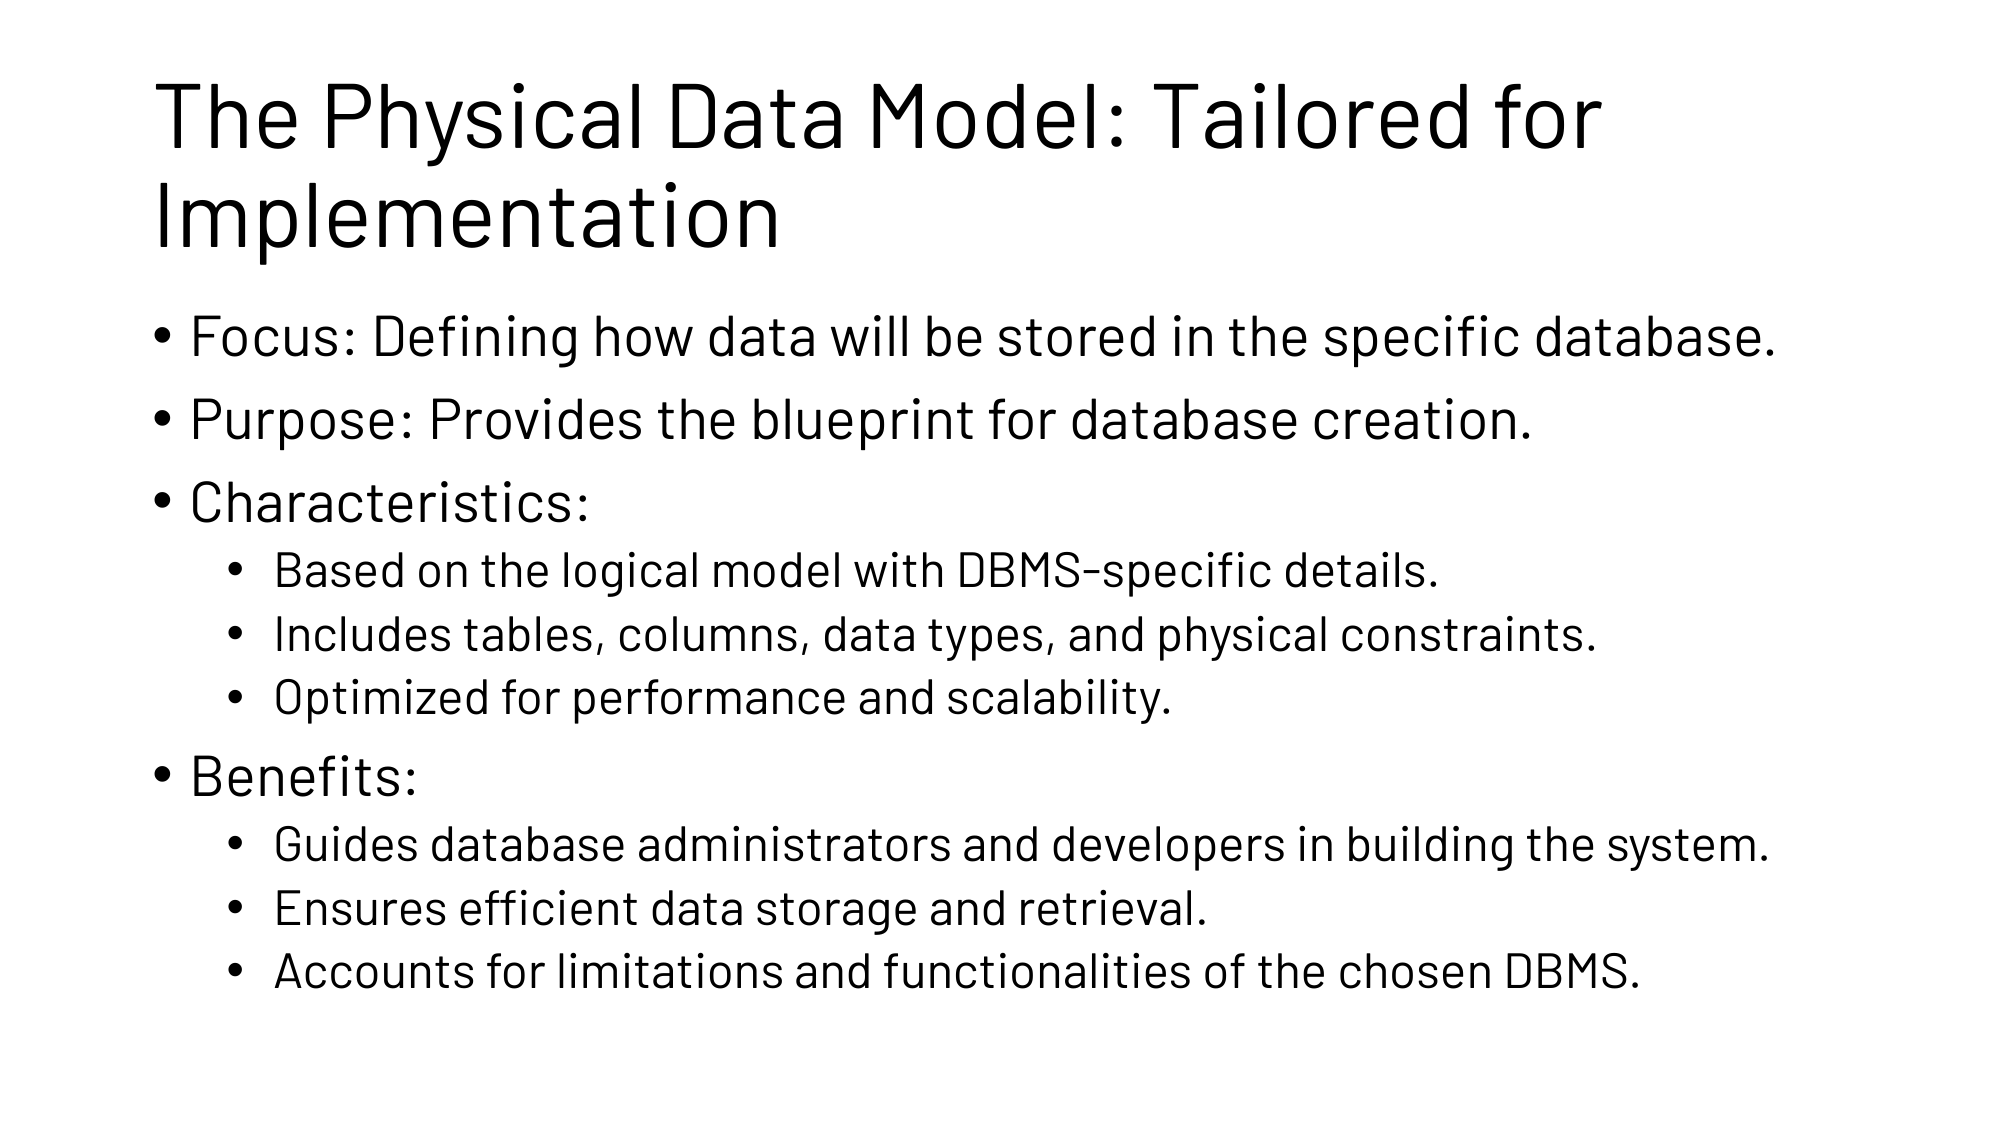

# The Physical Data Model: Tailored for Implementation
Focus: Defining how data will be stored in the specific database.
Purpose: Provides the blueprint for database creation.
Characteristics:
Based on the logical model with DBMS-specific details.
Includes tables, columns, data types, and physical constraints.
Optimized for performance and scalability.
Benefits:
Guides database administrators and developers in building the system.
Ensures efficient data storage and retrieval.
Accounts for limitations and functionalities of the chosen DBMS.